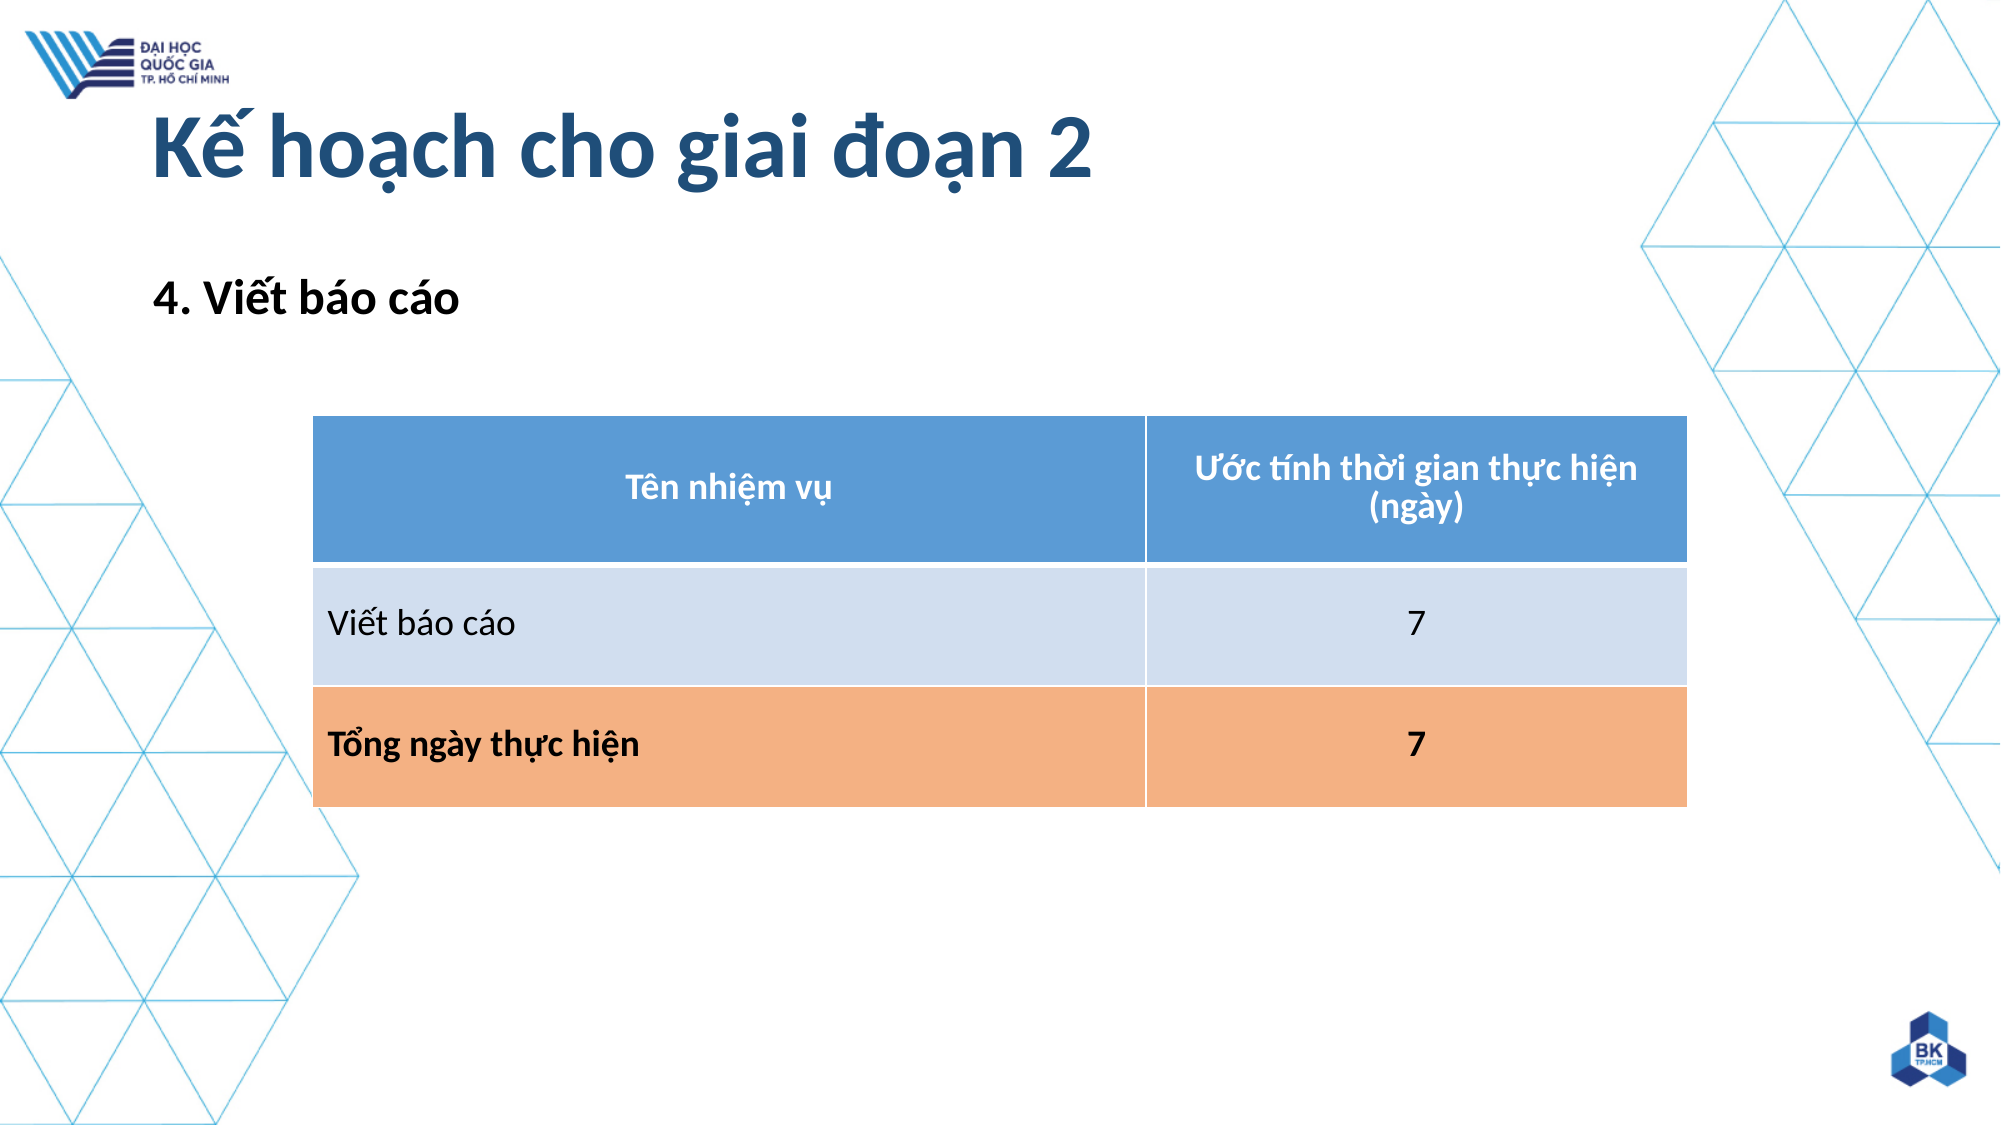

# Kế hoạch cho giai đoạn 2
4. Viết báo cáo
| Tên nhiệm vụ | Ước tính thời gian thực hiện (ngày) |
| --- | --- |
| Viết báo cáo | 7 |
| Tổng ngày thực hiện | 7 |